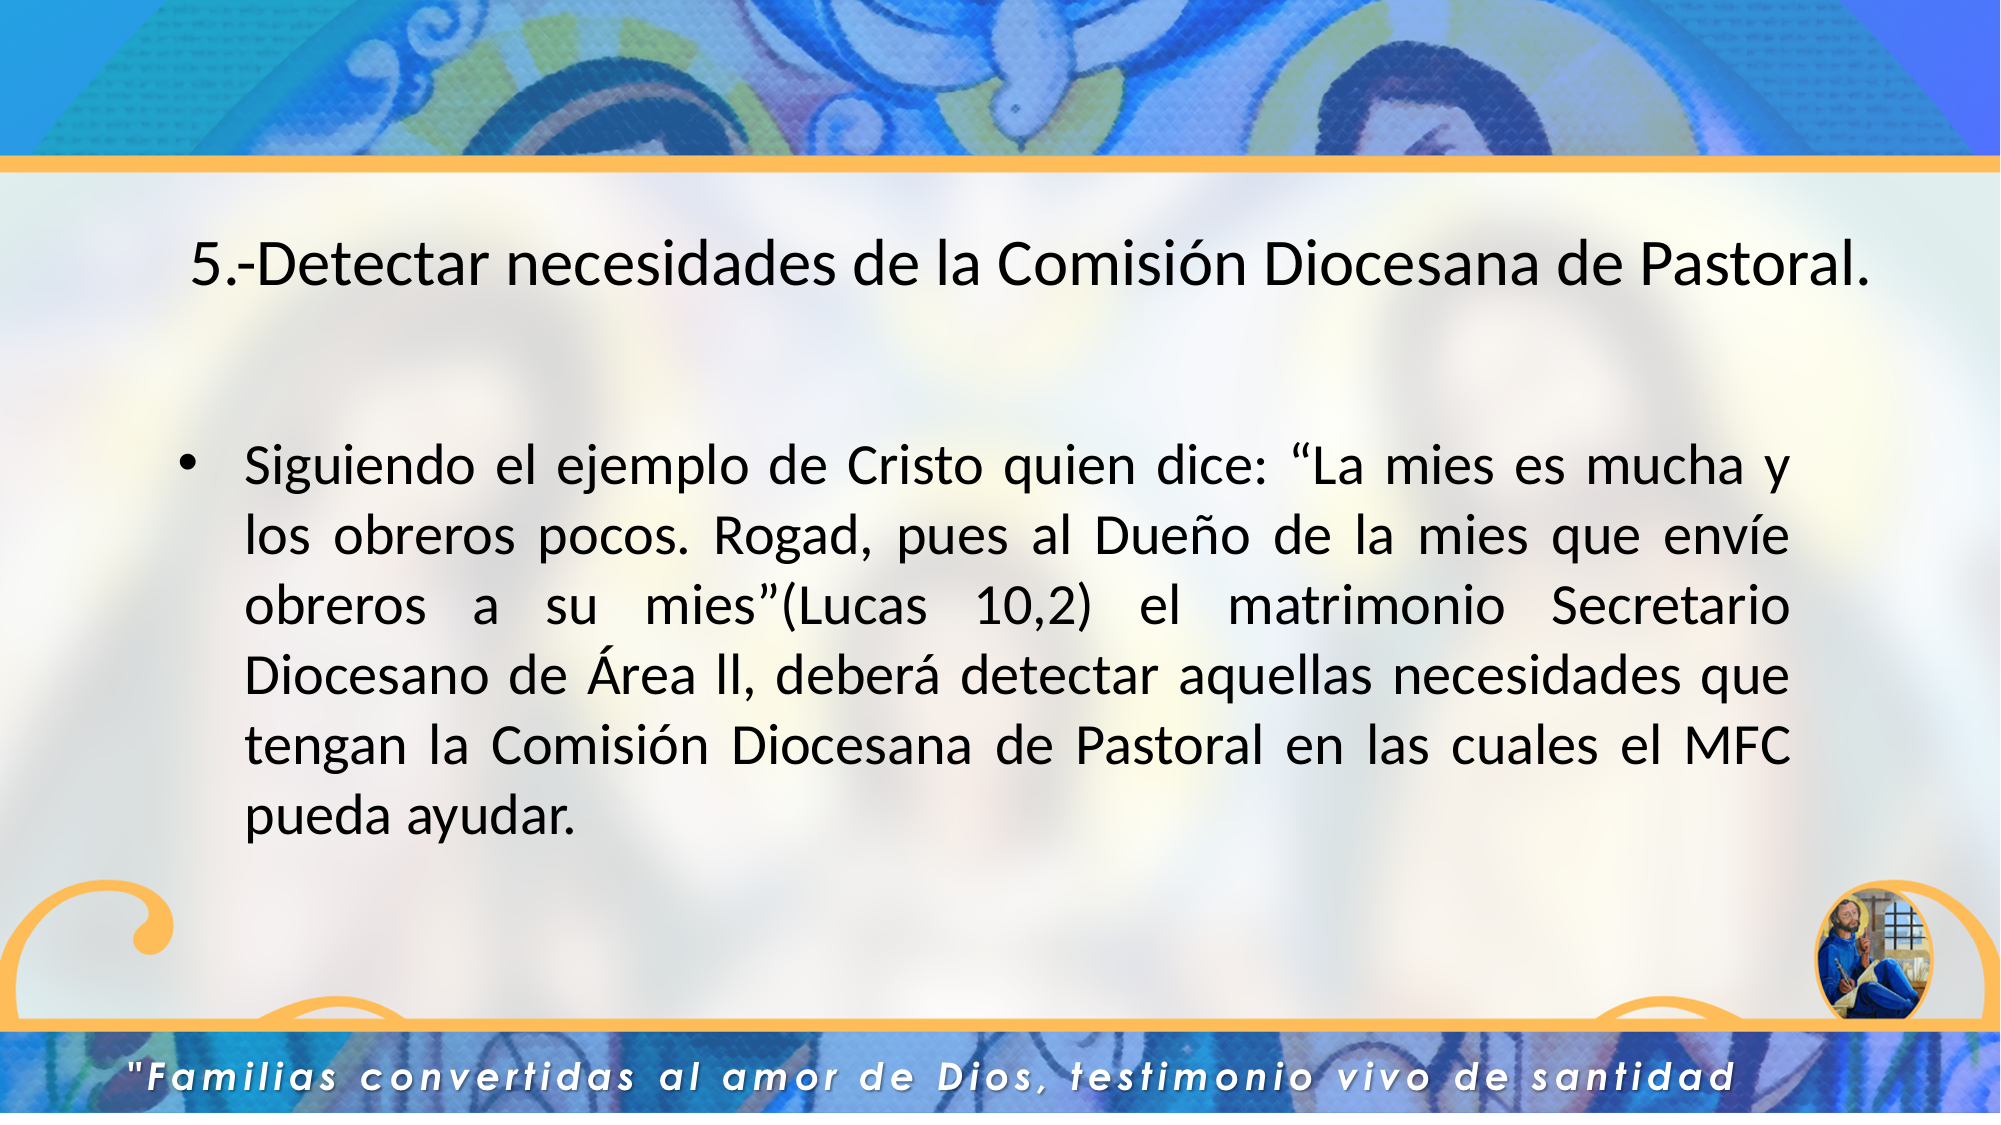

# 5.-Detectar necesidades de la Comisión Diocesana de Pastoral.
Siguiendo el ejemplo de Cristo quien dice: “La mies es mucha y los obreros pocos. Rogad, pues al Dueño de la mies que envíe obreros a su mies”(Lucas 10,2) el matrimonio Secretario Diocesano de Área ll, deberá detectar aquellas necesidades que tengan la Comisión Diocesana de Pastoral en las cuales el MFC pueda ayudar.